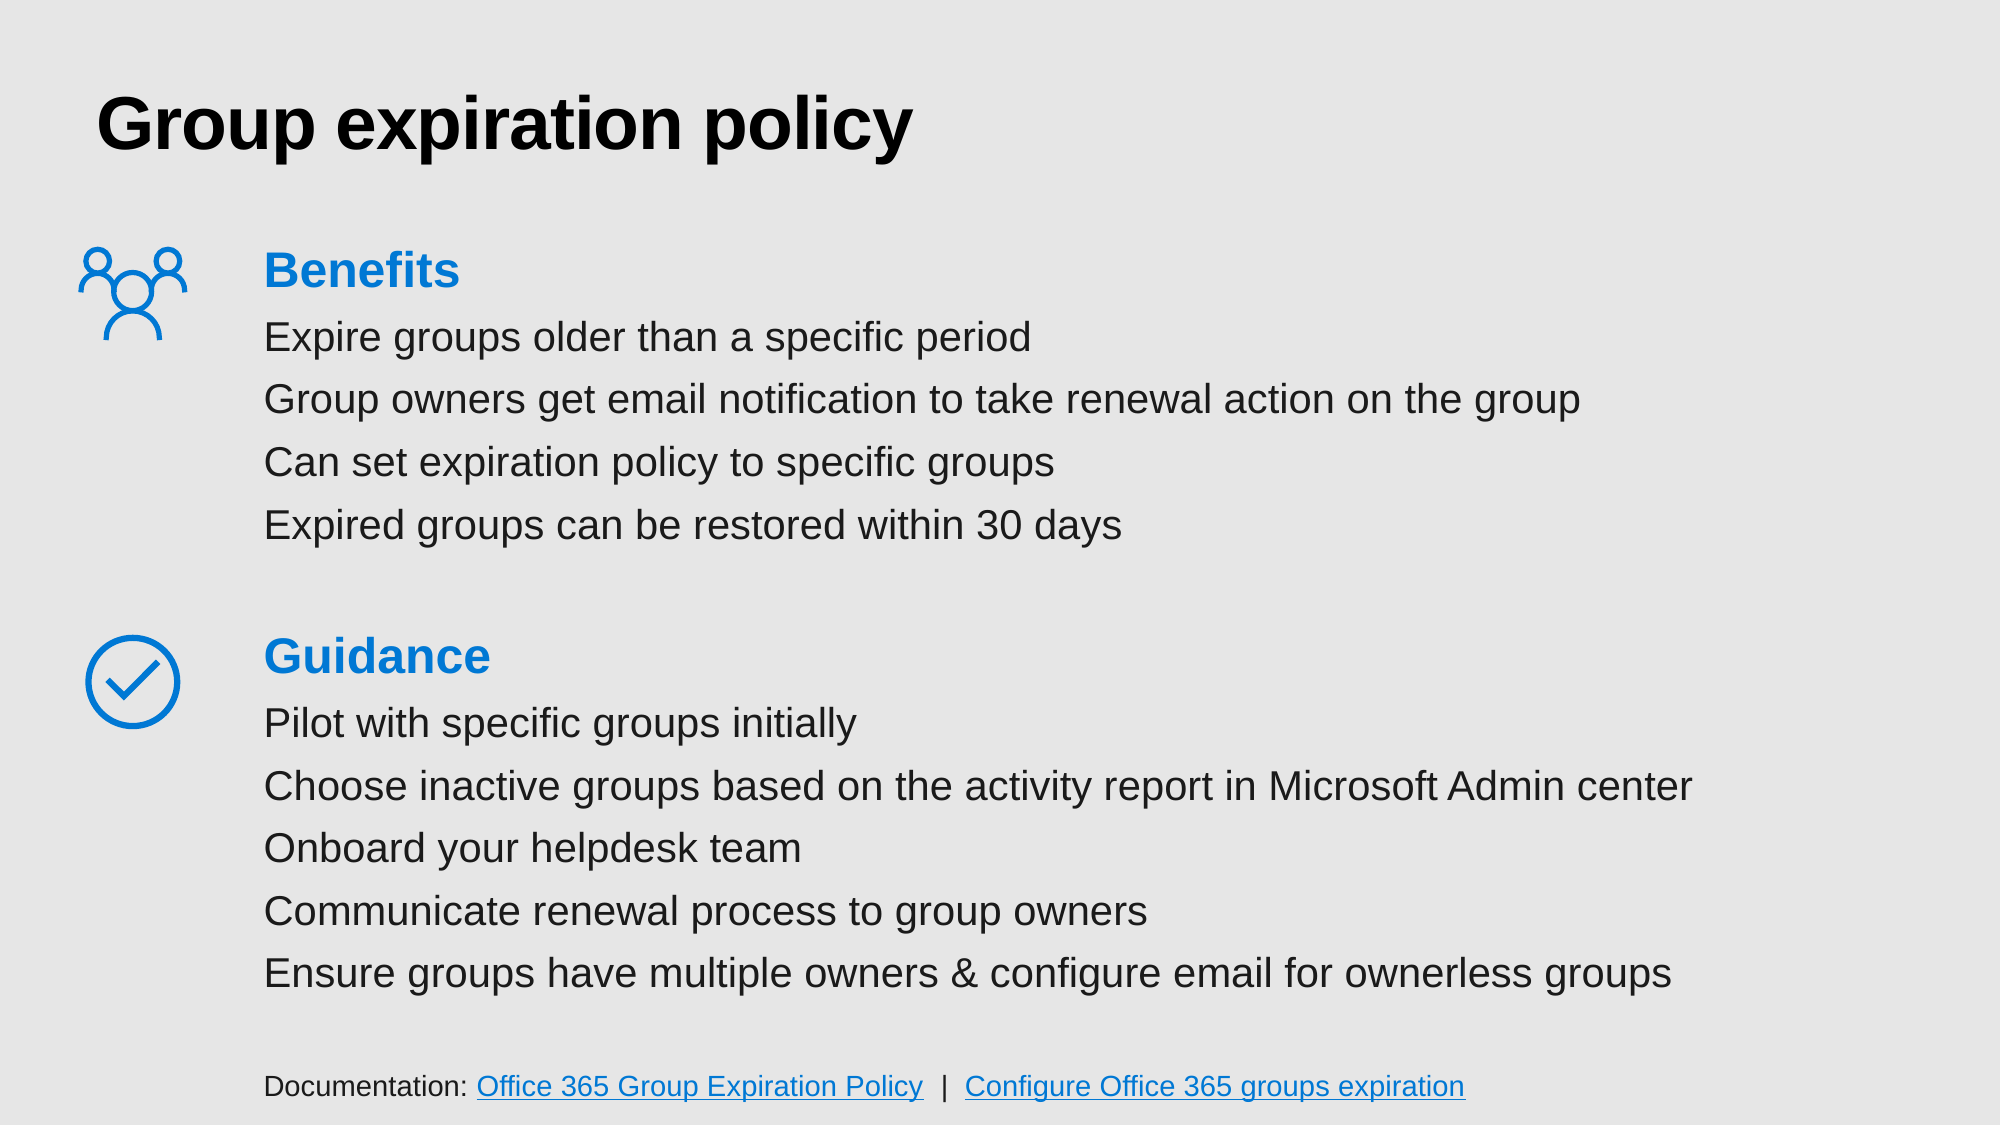

# Group expiration policy
Benefits
Expire groups older than a specific period
Group owners get email notification to take renewal action on the group
Can set expiration policy to specific groups
Expired groups can be restored within 30 days

Guidance
Pilot with specific groups initially
Choose inactive groups based on the activity report in Microsoft Admin center
Onboard your helpdesk team
Communicate renewal process to group owners
Ensure groups have multiple owners & configure email for ownerless groups

Documentation: Office 365 Group Expiration Policy  |  Configure Office 365 groups expiration